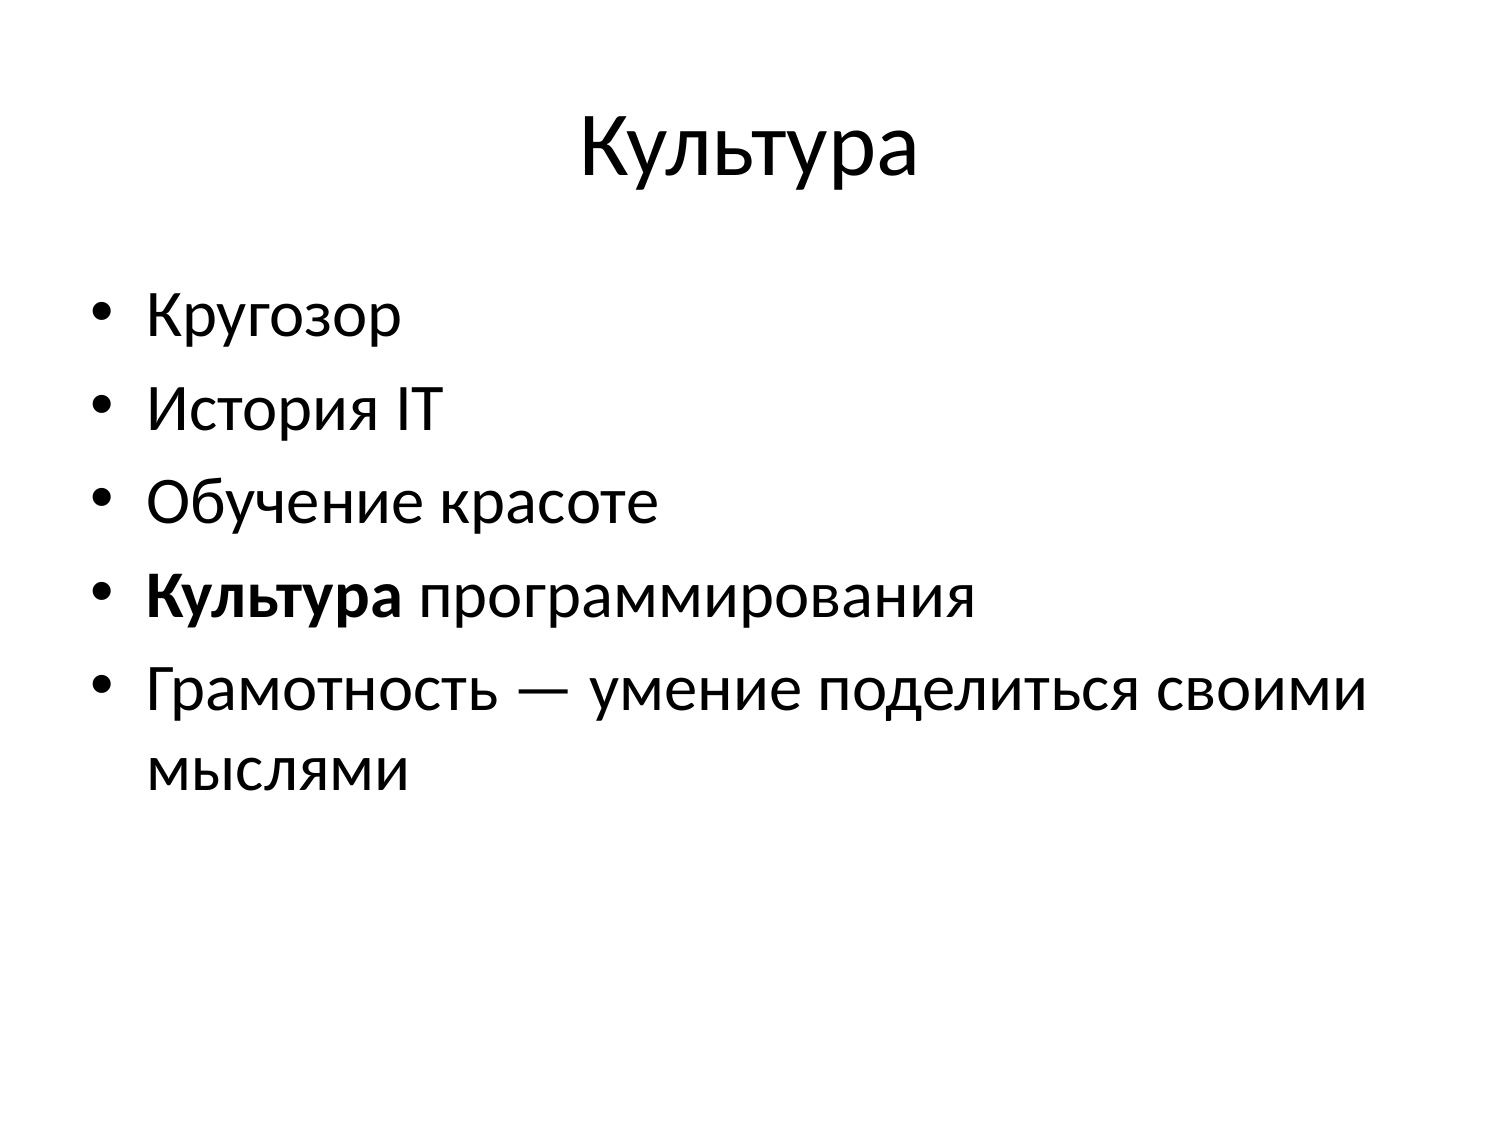

# Культура
Кругозор
История IT
Обучение красоте
Культура программирования
Грамотность — умение поделиться своими мыслями